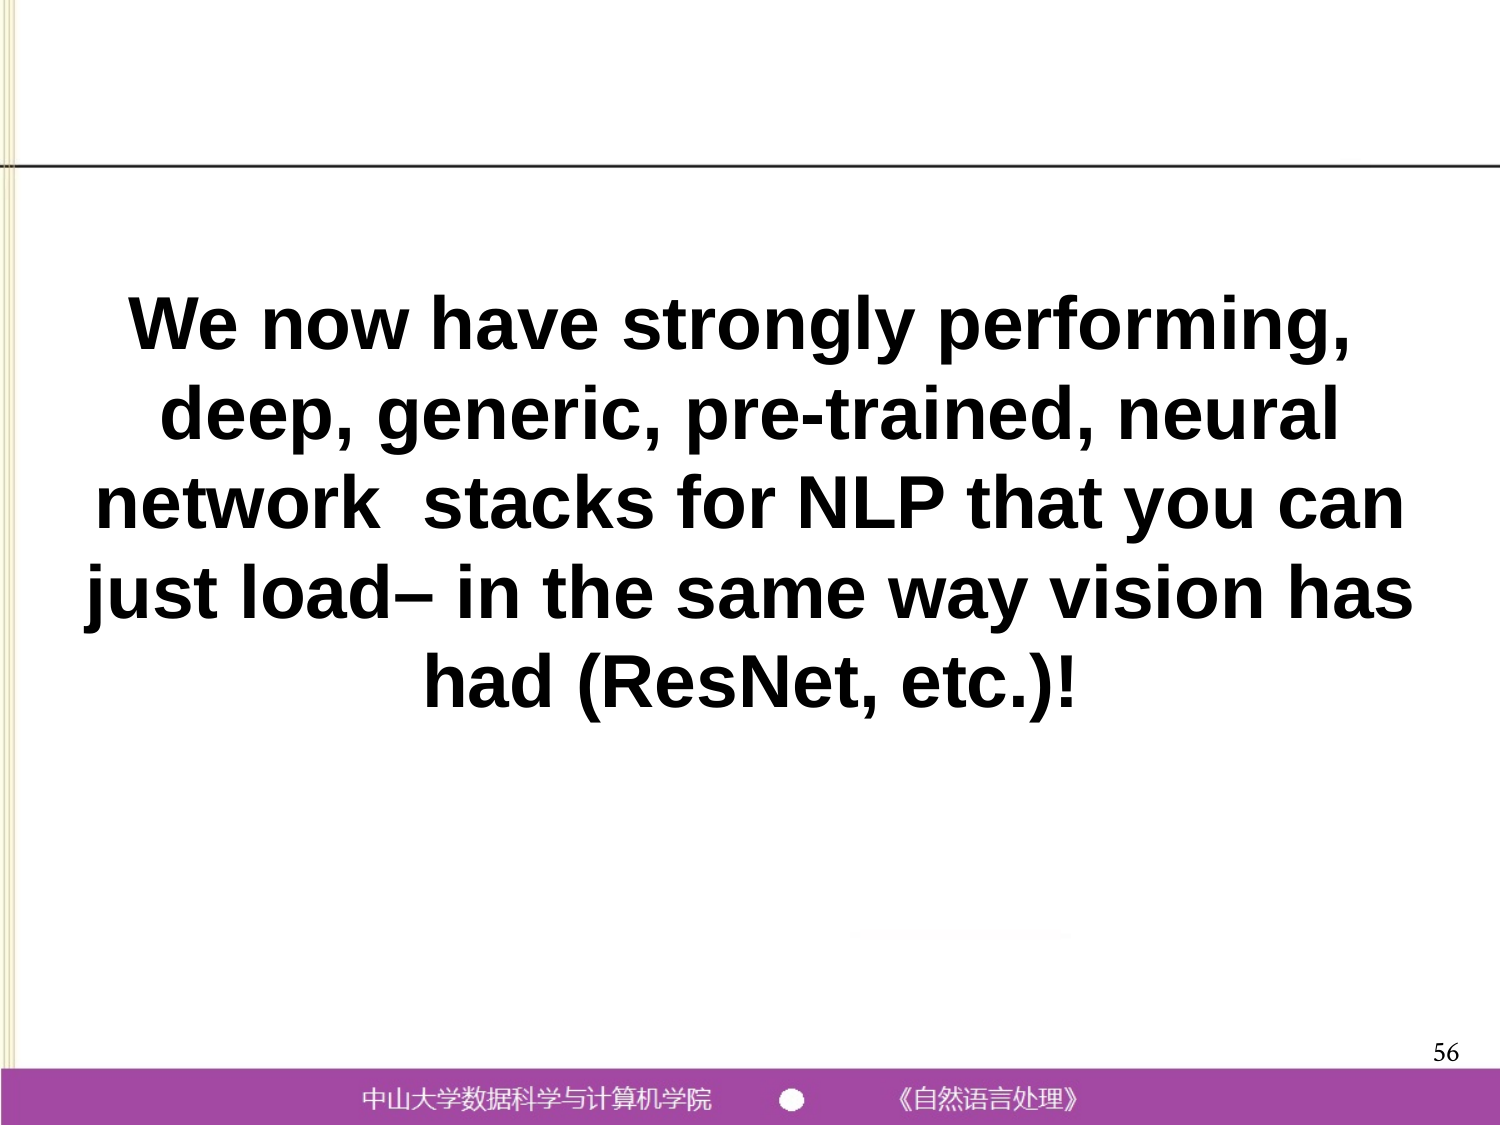

# We now have strongly performing,  deep, generic, pre-trained, neural network  stacks for NLP that you can just load– in the same way vision has had (ResNet, etc.)!
56